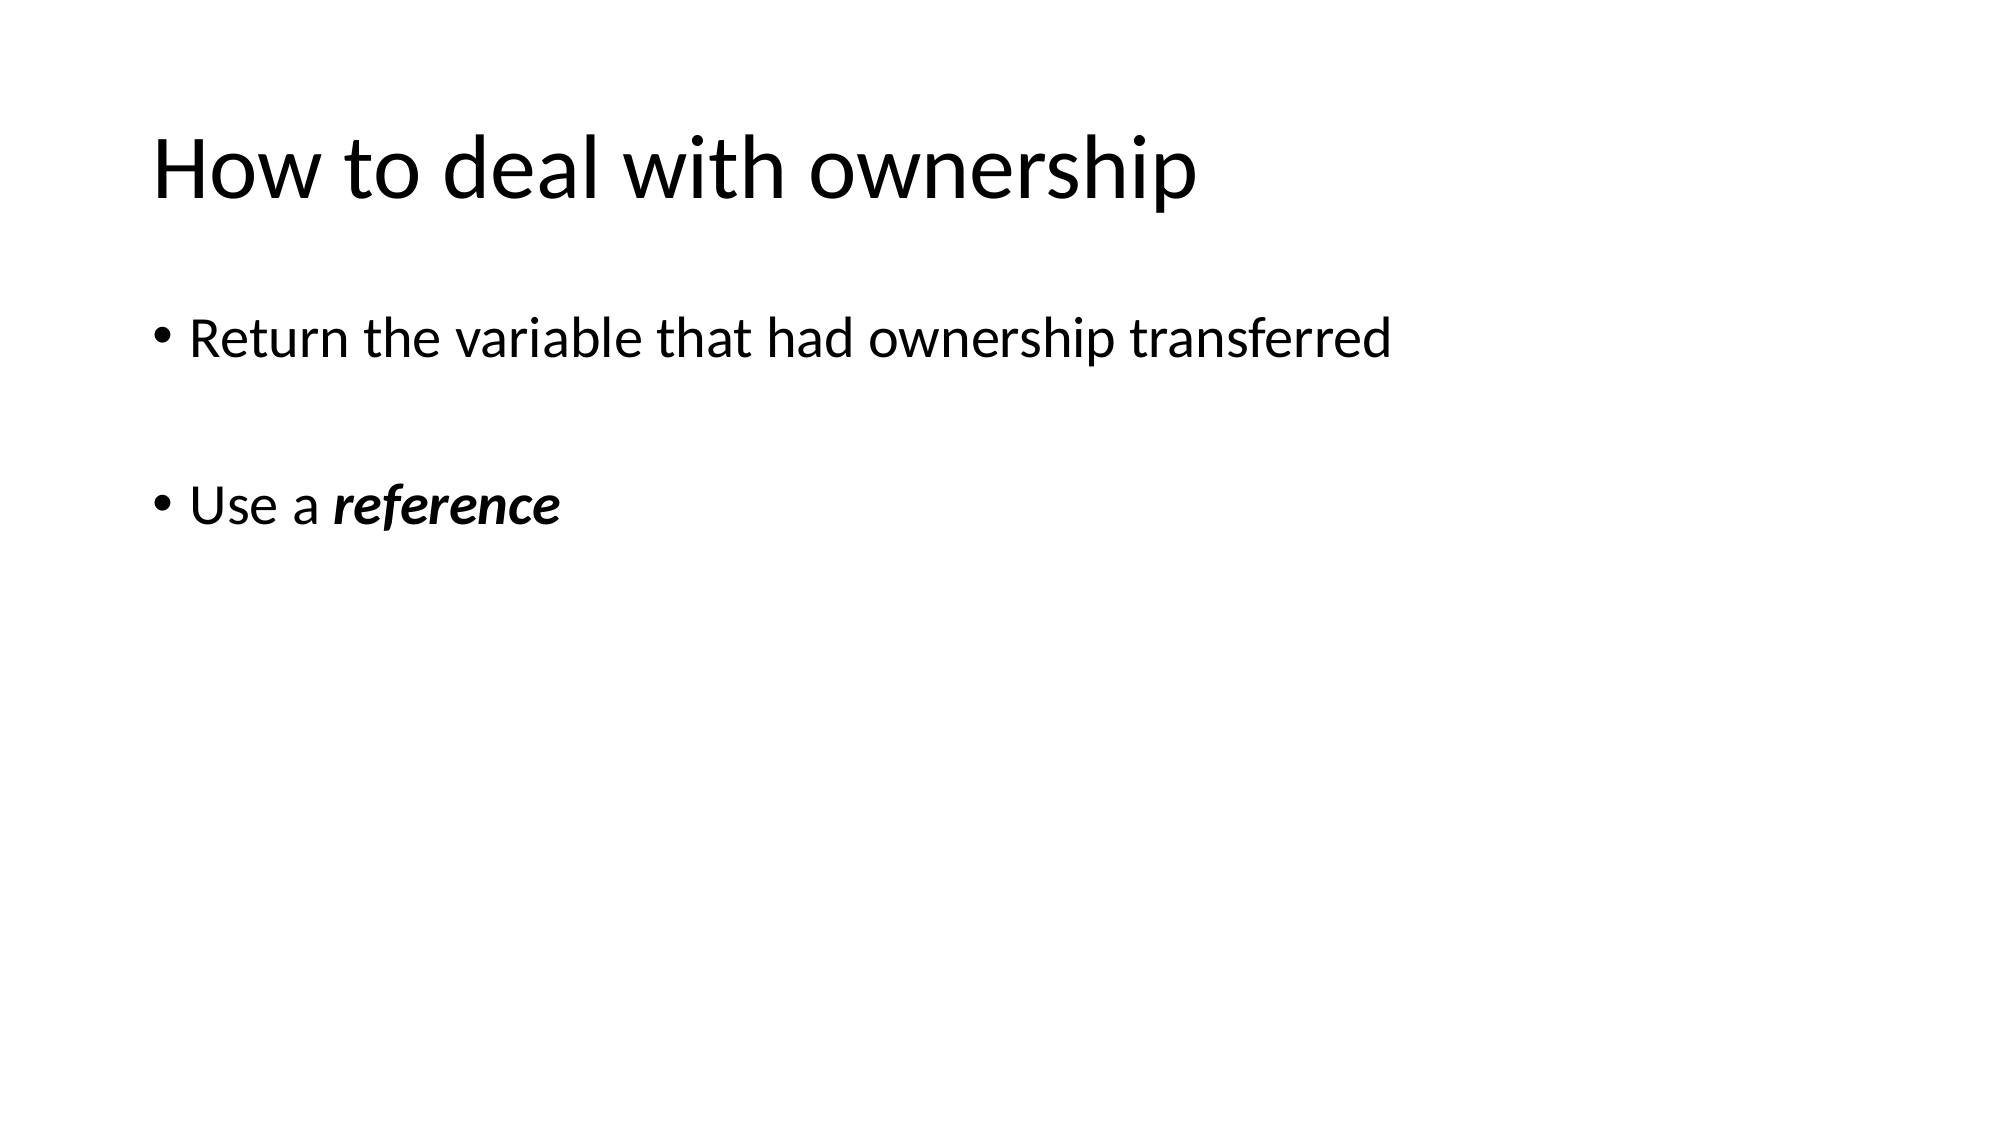

# How to deal with ownership
Return the variable that had ownership transferred

Use a reference